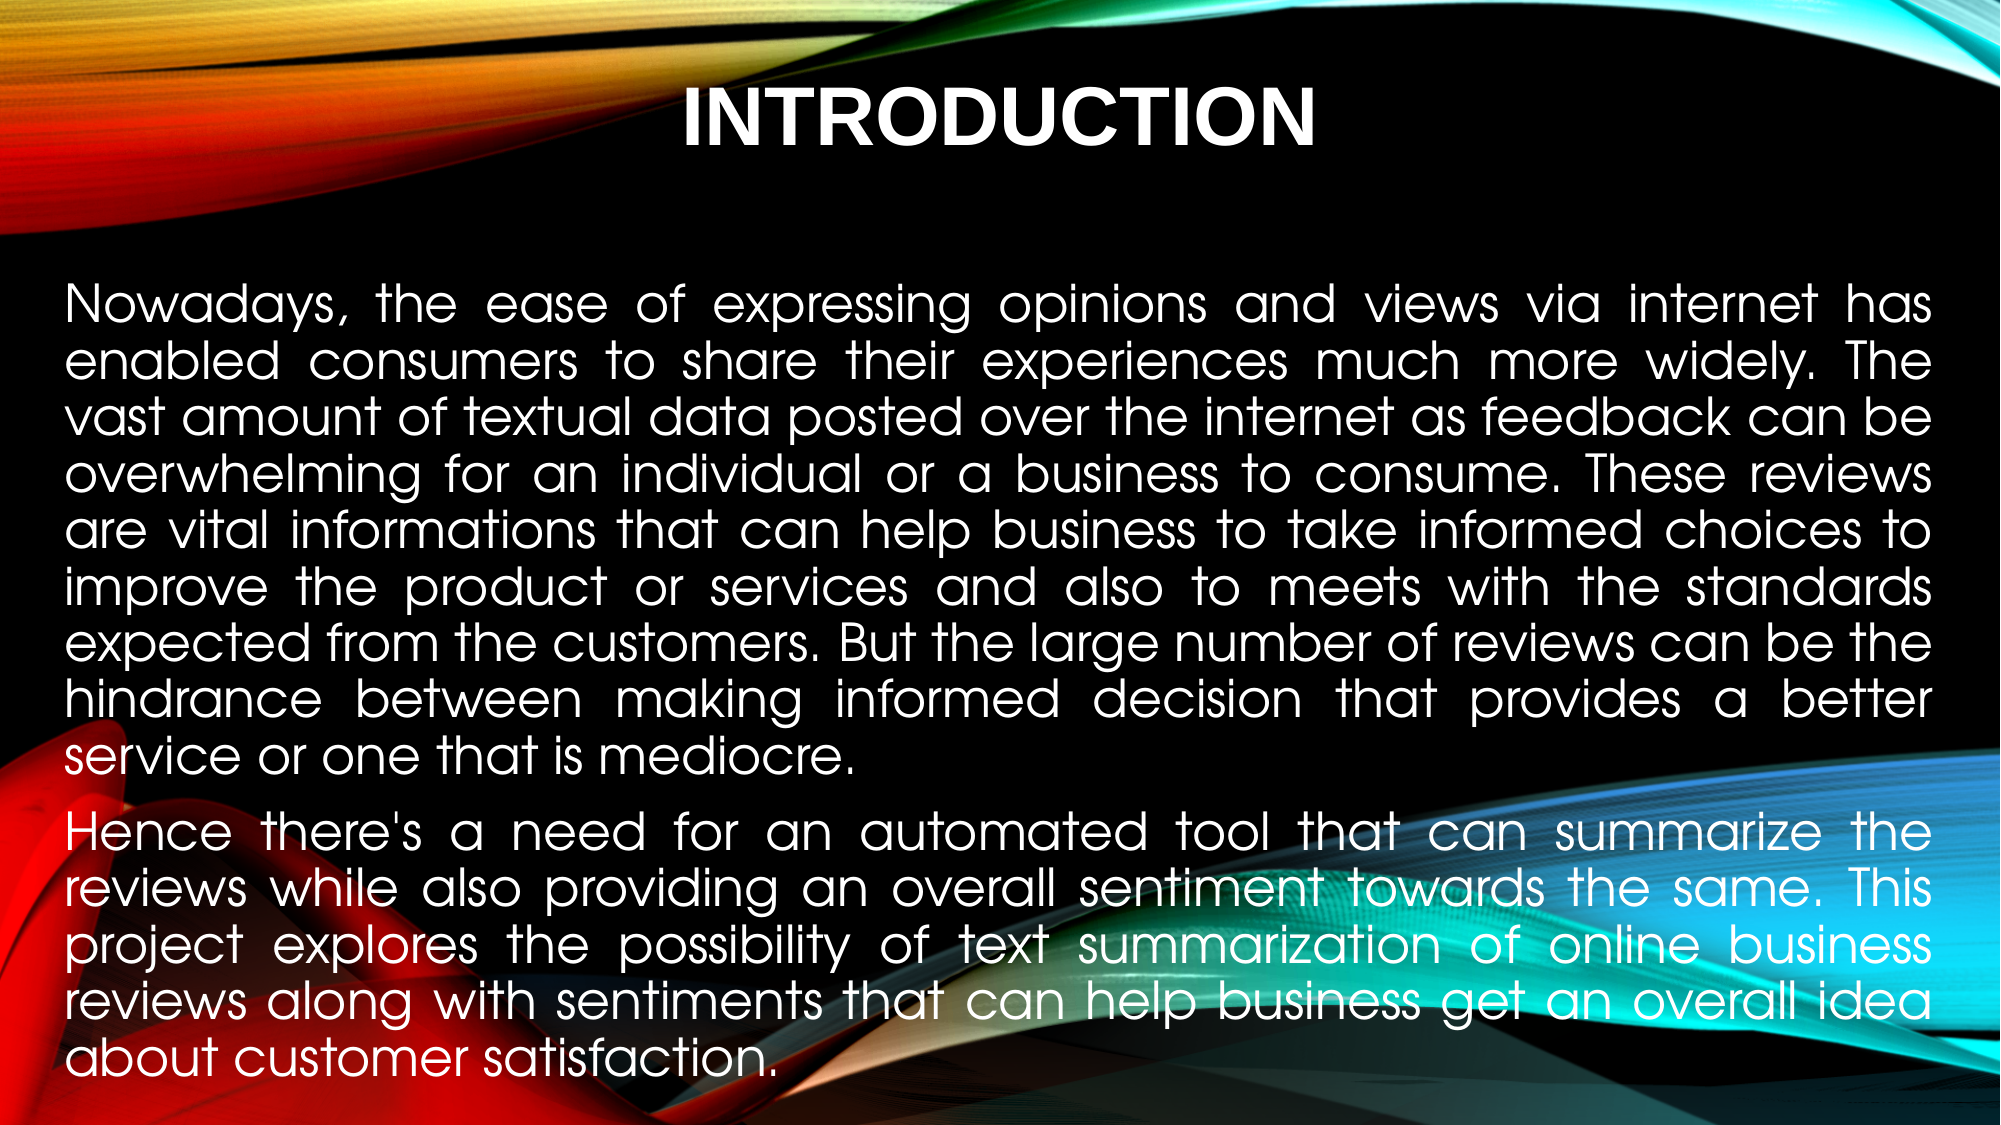

# INTRODUCTION

Nowadays, the ease of expressing opinions and views via internet has enabled consumers to share their experiences much more widely. The vast amount of textual data posted over the internet as feedback can be overwhelming for an individual or a business to consume. These reviews are vital informations that can help business to take informed choices to improve the product or services and also to meets with the standards expected from the customers. But the large number of reviews can be the hindrance between making informed decision that provides a better service or one that is mediocre.
Hence there's a need for an automated tool that can summarize the reviews while also providing an overall sentiment towards the same. This project explores the possibility of text summarization of online business reviews along with sentiments that can help business get an overall idea about customer satisfaction.